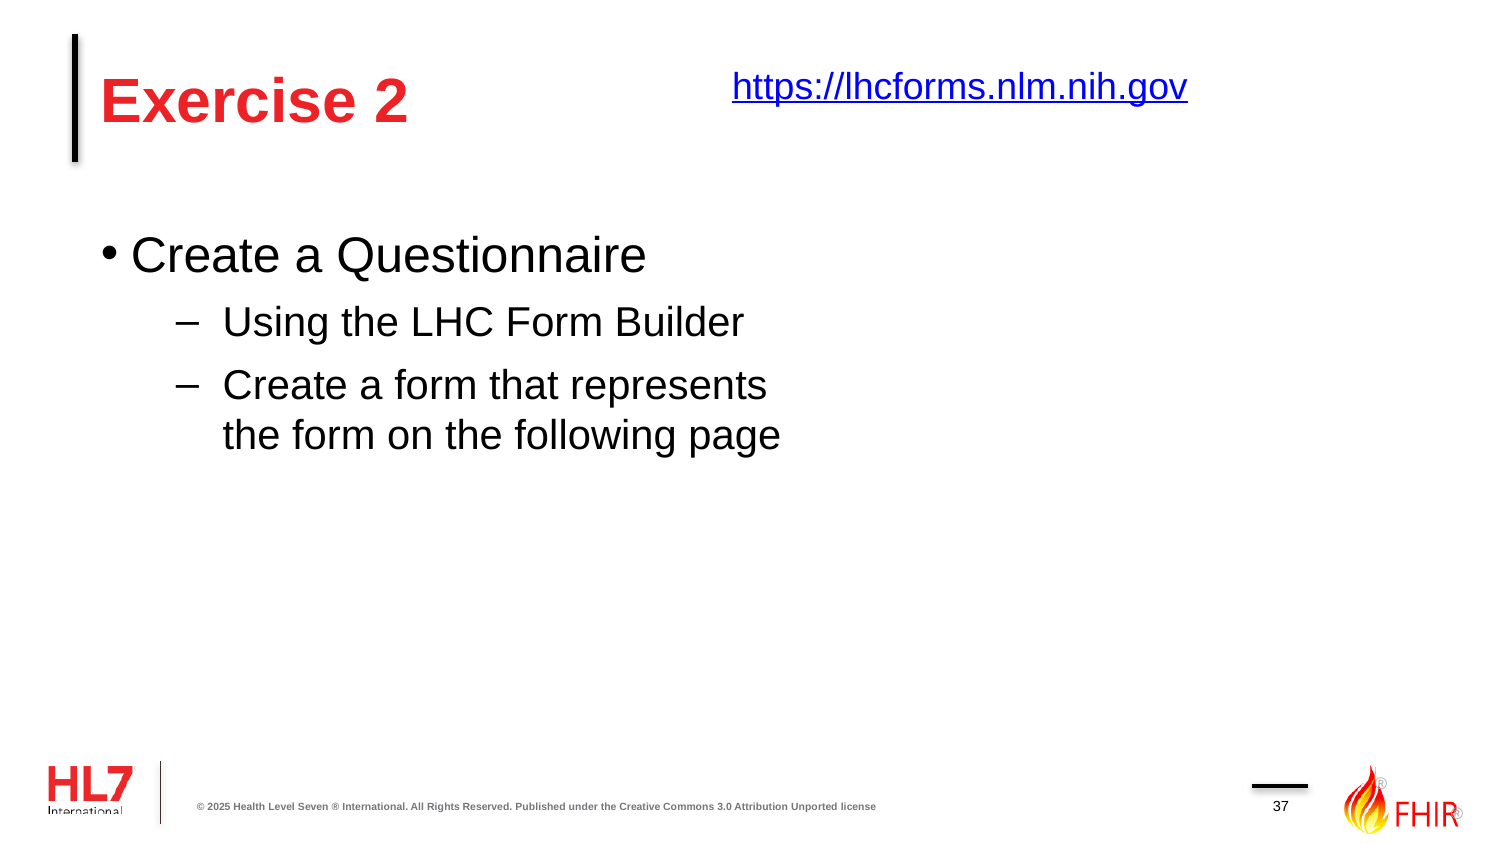

# Exercise 2
https://lhcforms.nlm.nih.gov

Create a Questionnaire
Using the LHC Form Builder
Create a form that represents
the form on the following page
37
© 2025 Health Level Seven ® International. All Rights Reserved. Published under the Creative Commons 3.0 Attribution Unported license